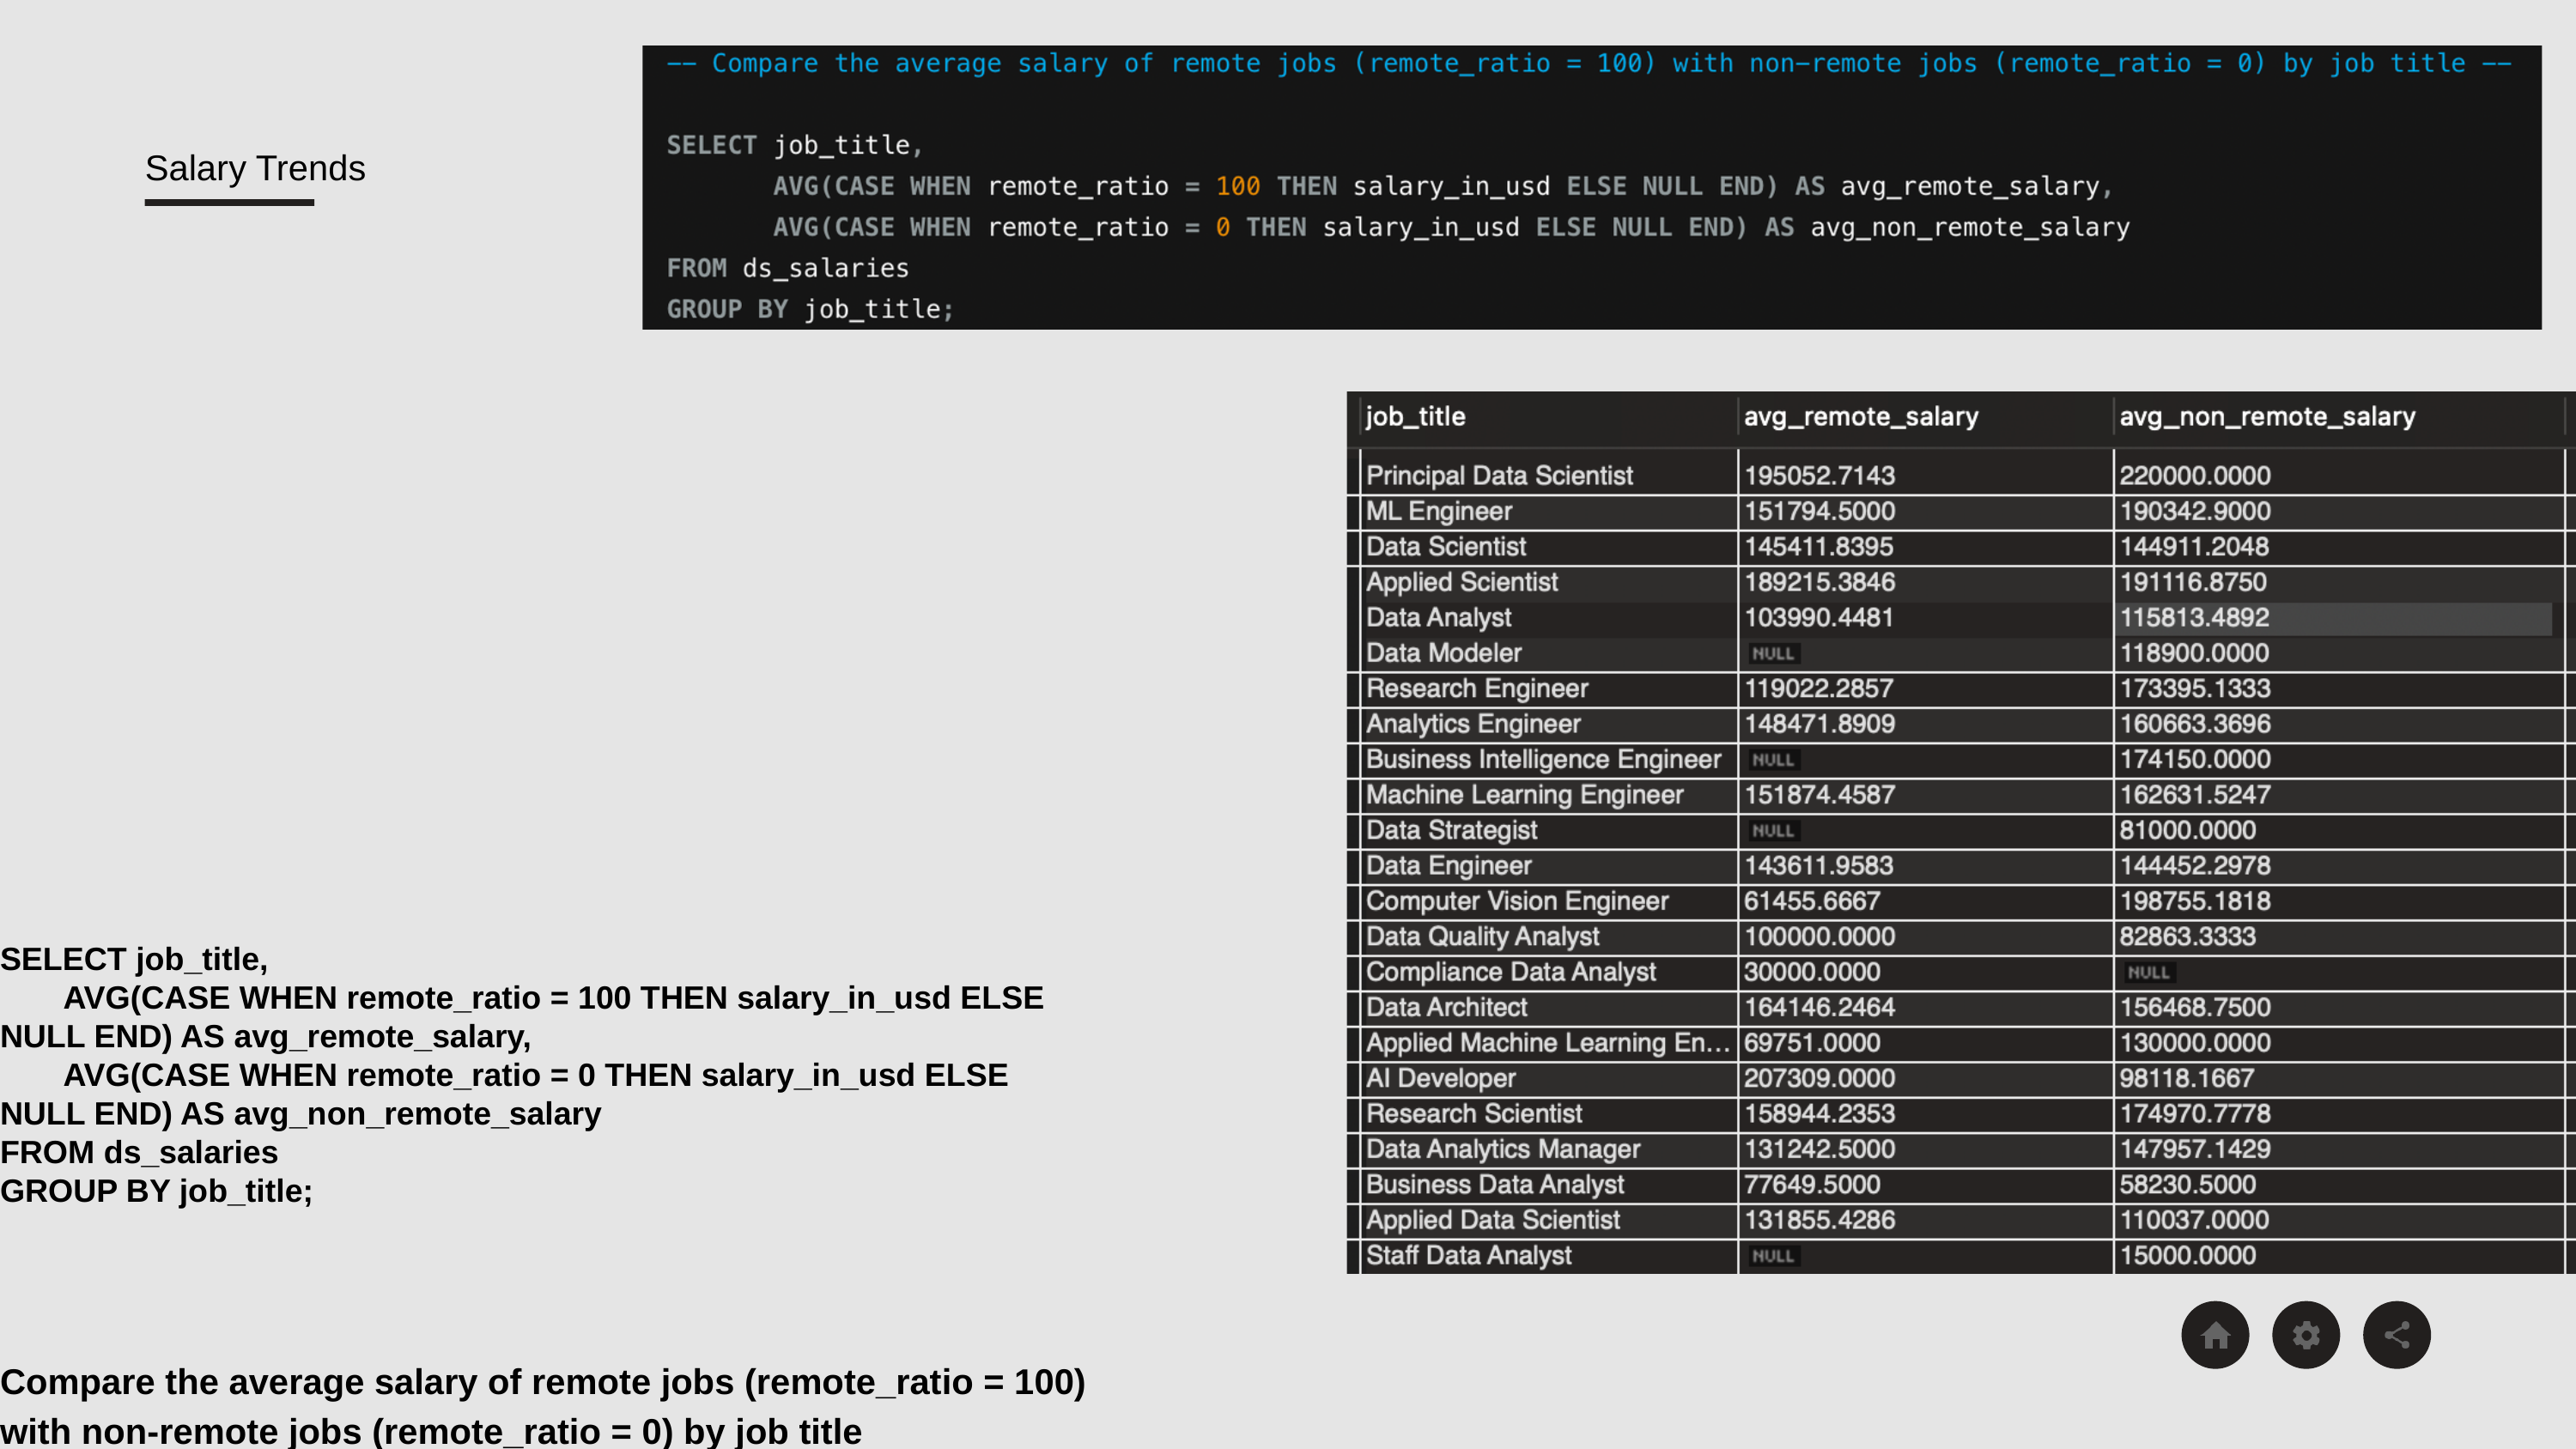

Salary Trends

SELECT job_title,
       AVG(CASE WHEN remote_ratio = 100 THEN salary_in_usd ELSE NULL END) AS avg_remote_salary,
       AVG(CASE WHEN remote_ratio = 0 THEN salary_in_usd ELSE NULL END) AS avg_non_remote_salary
FROM ds_salaries
GROUP BY job_title;

Compare the average salary of remote jobs (remote_ratio = 100) with non-remote jobs (remote_ratio = 0) by job title